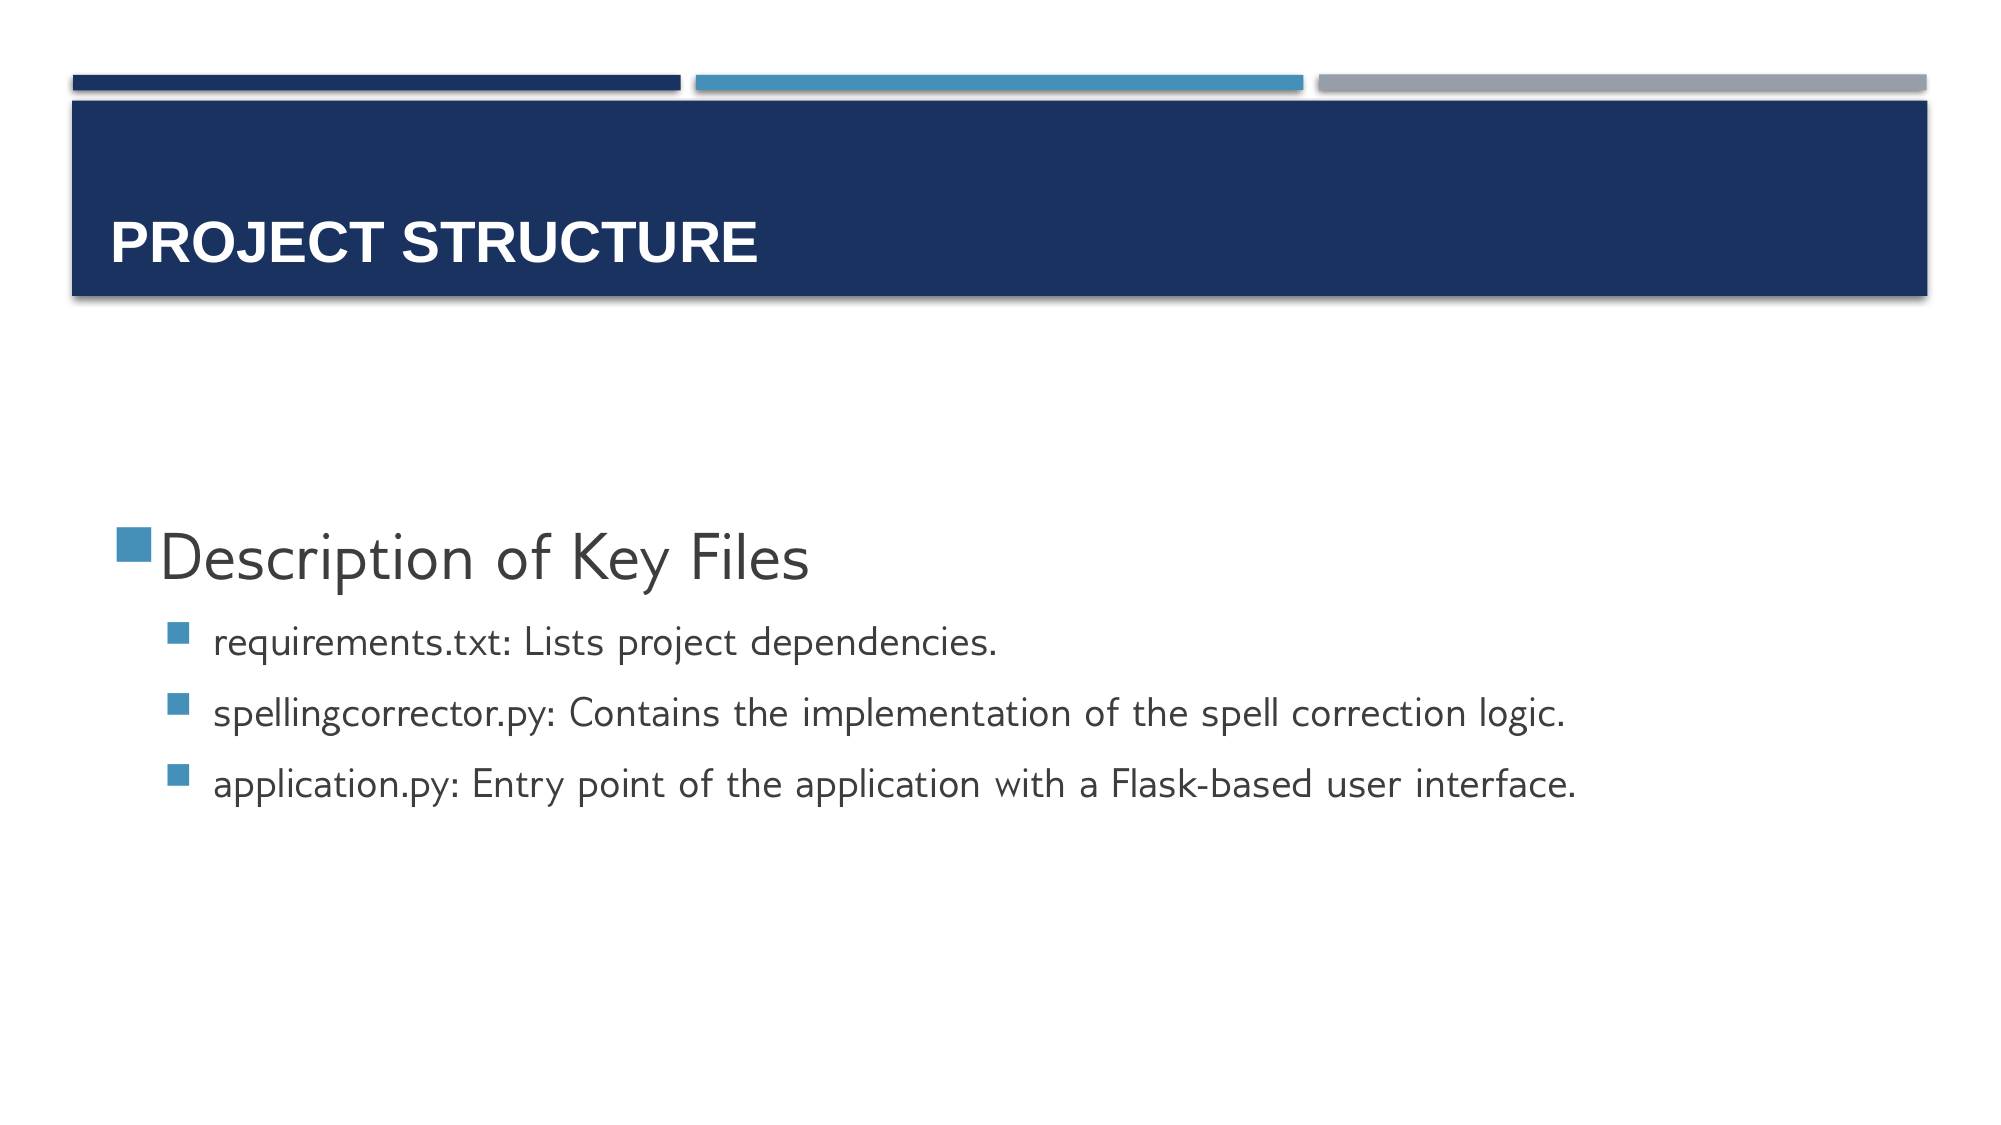

# Project Structure
Description of Key Files
requirements.txt: Lists project dependencies.
spellingcorrector.py: Contains the implementation of the spell correction logic.
application.py: Entry point of the application with a Flask-based user interface.